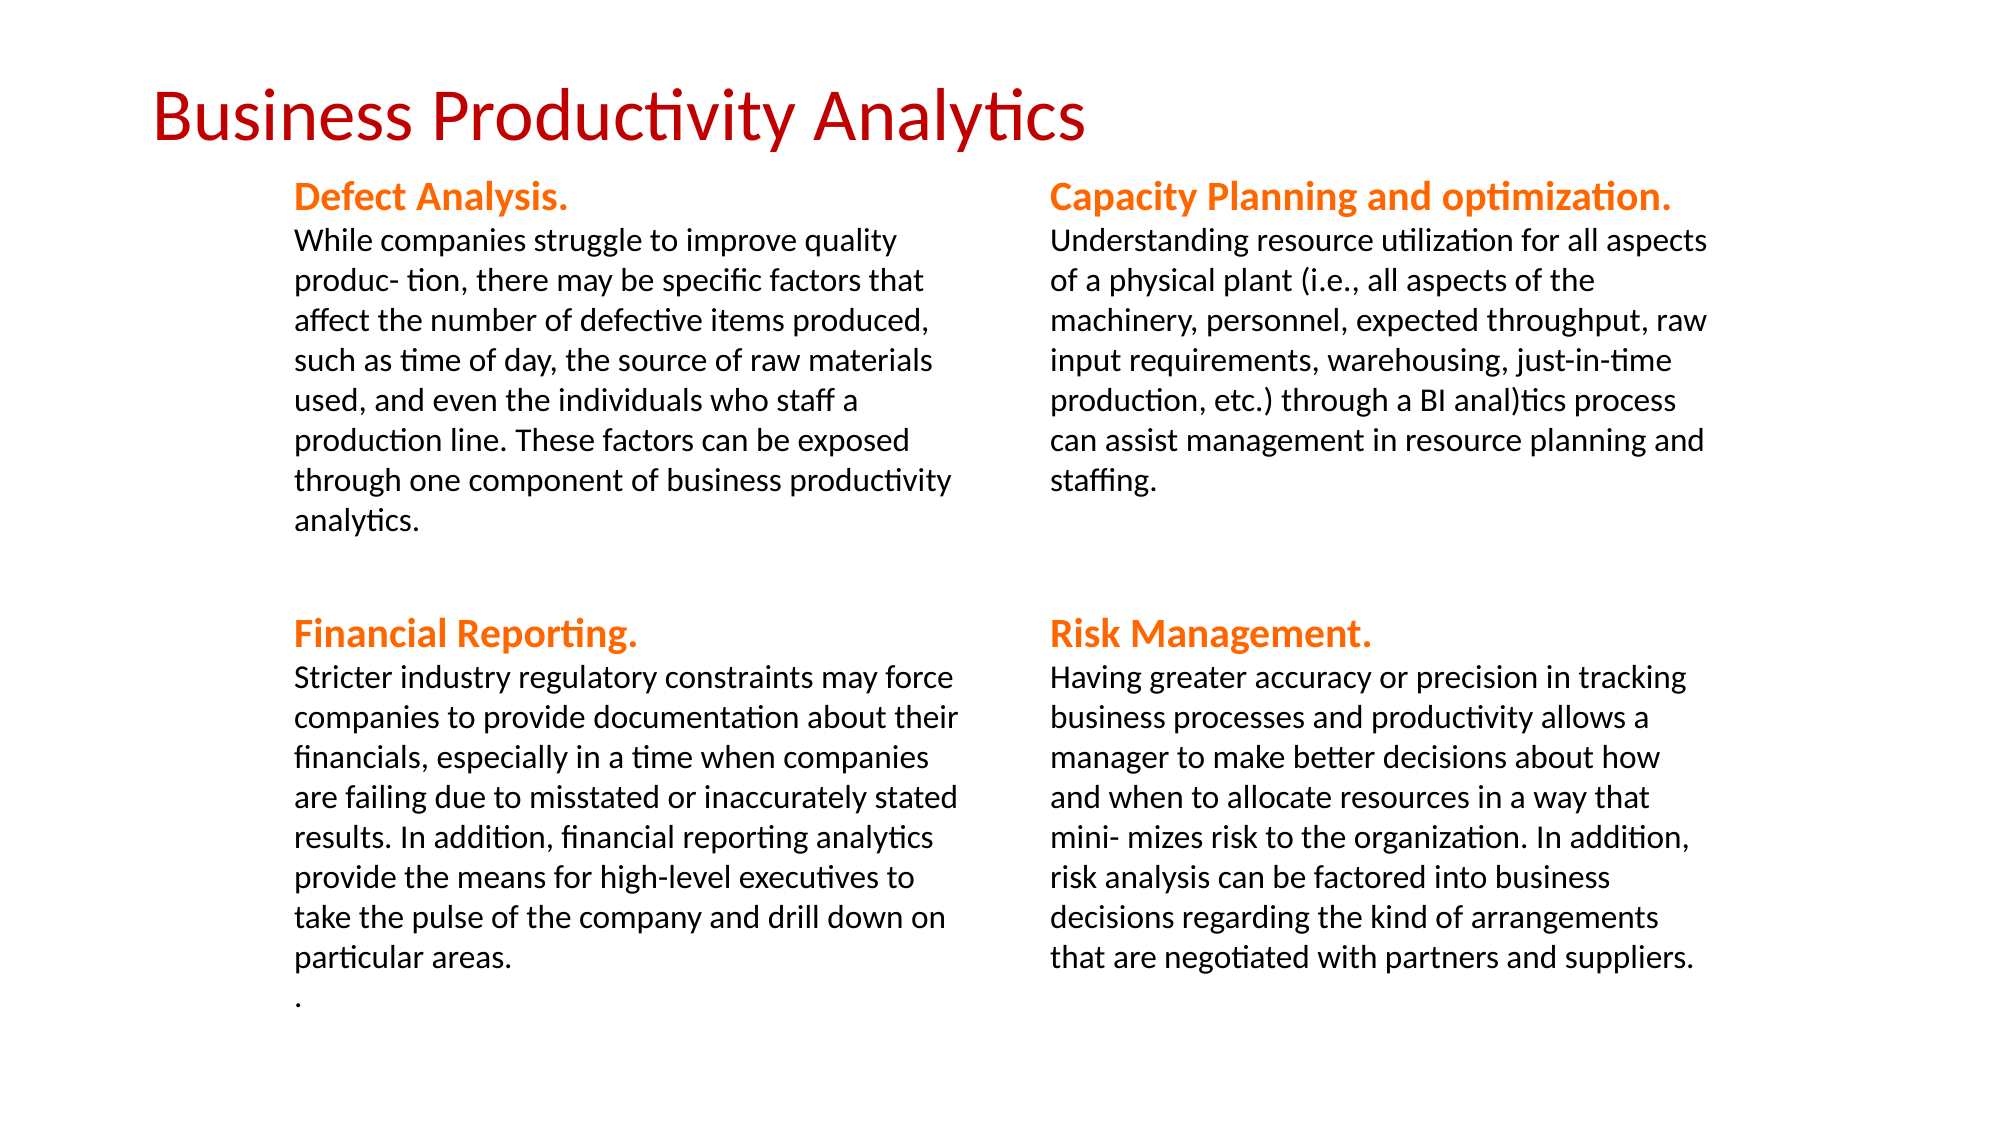

# Business Productivity Analytics
Capacity Planning and optimization.
Understanding resource utilization for all aspects of a physical plant (i.e., all aspects of the machinery, personnel, expected throughput, raw input requirements, warehousing, just-in-time production, etc.) through a BI anal)tics process can assist management in resource planning and staffing.
Defect Analysis.
While companies struggle to improve quality produc- tion, there may be specific factors that affect the number of defective items produced, such as time of day, the source of raw materials used, and even the individuals who staff a production line. These factors can be exposed through one component of business productivity analytics.
Financial Reporting.
Stricter industry regulatory constraints may force companies to provide documentation about their financials, especially in a time when companies are failing due to misstated or inaccurately stated results. In addition, financial reporting analytics provide the means for high-level executives to take the pulse of the company and drill down on particular areas.
.
Risk Management.
Having greater accuracy or precision in tracking business processes and productivity allows a manager to make better decisions about how and when to allocate resources in a way that mini- mizes risk to the organization. In addition, risk analysis can be factored into business decisions regarding the kind of arrangements that are negotiated with partners and suppliers.